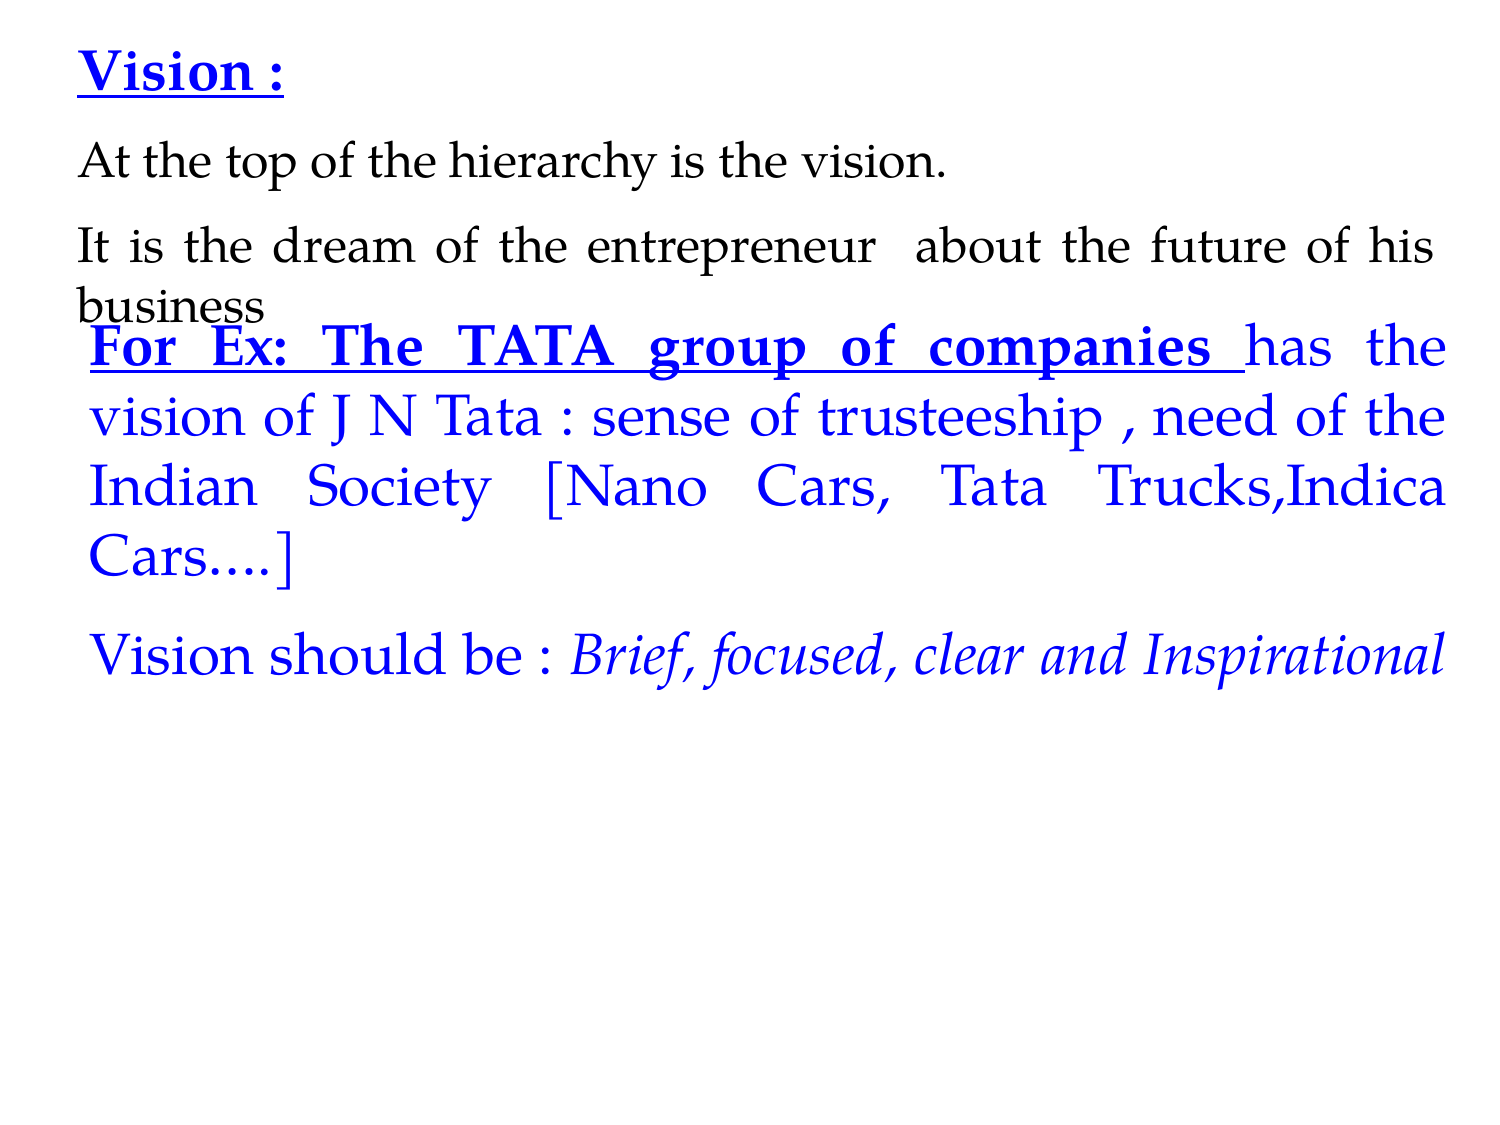

Vision :
At the top of the hierarchy is the vision.
It is the dream of the entrepreneur  about the future of his business
For Ex: The TATA group of companies has the vision of J N Tata : sense of trusteeship , need of the Indian Society [Nano Cars, Tata Trucks,Indica Cars….]
Vision should be : Brief, focused, clear and Inspirational